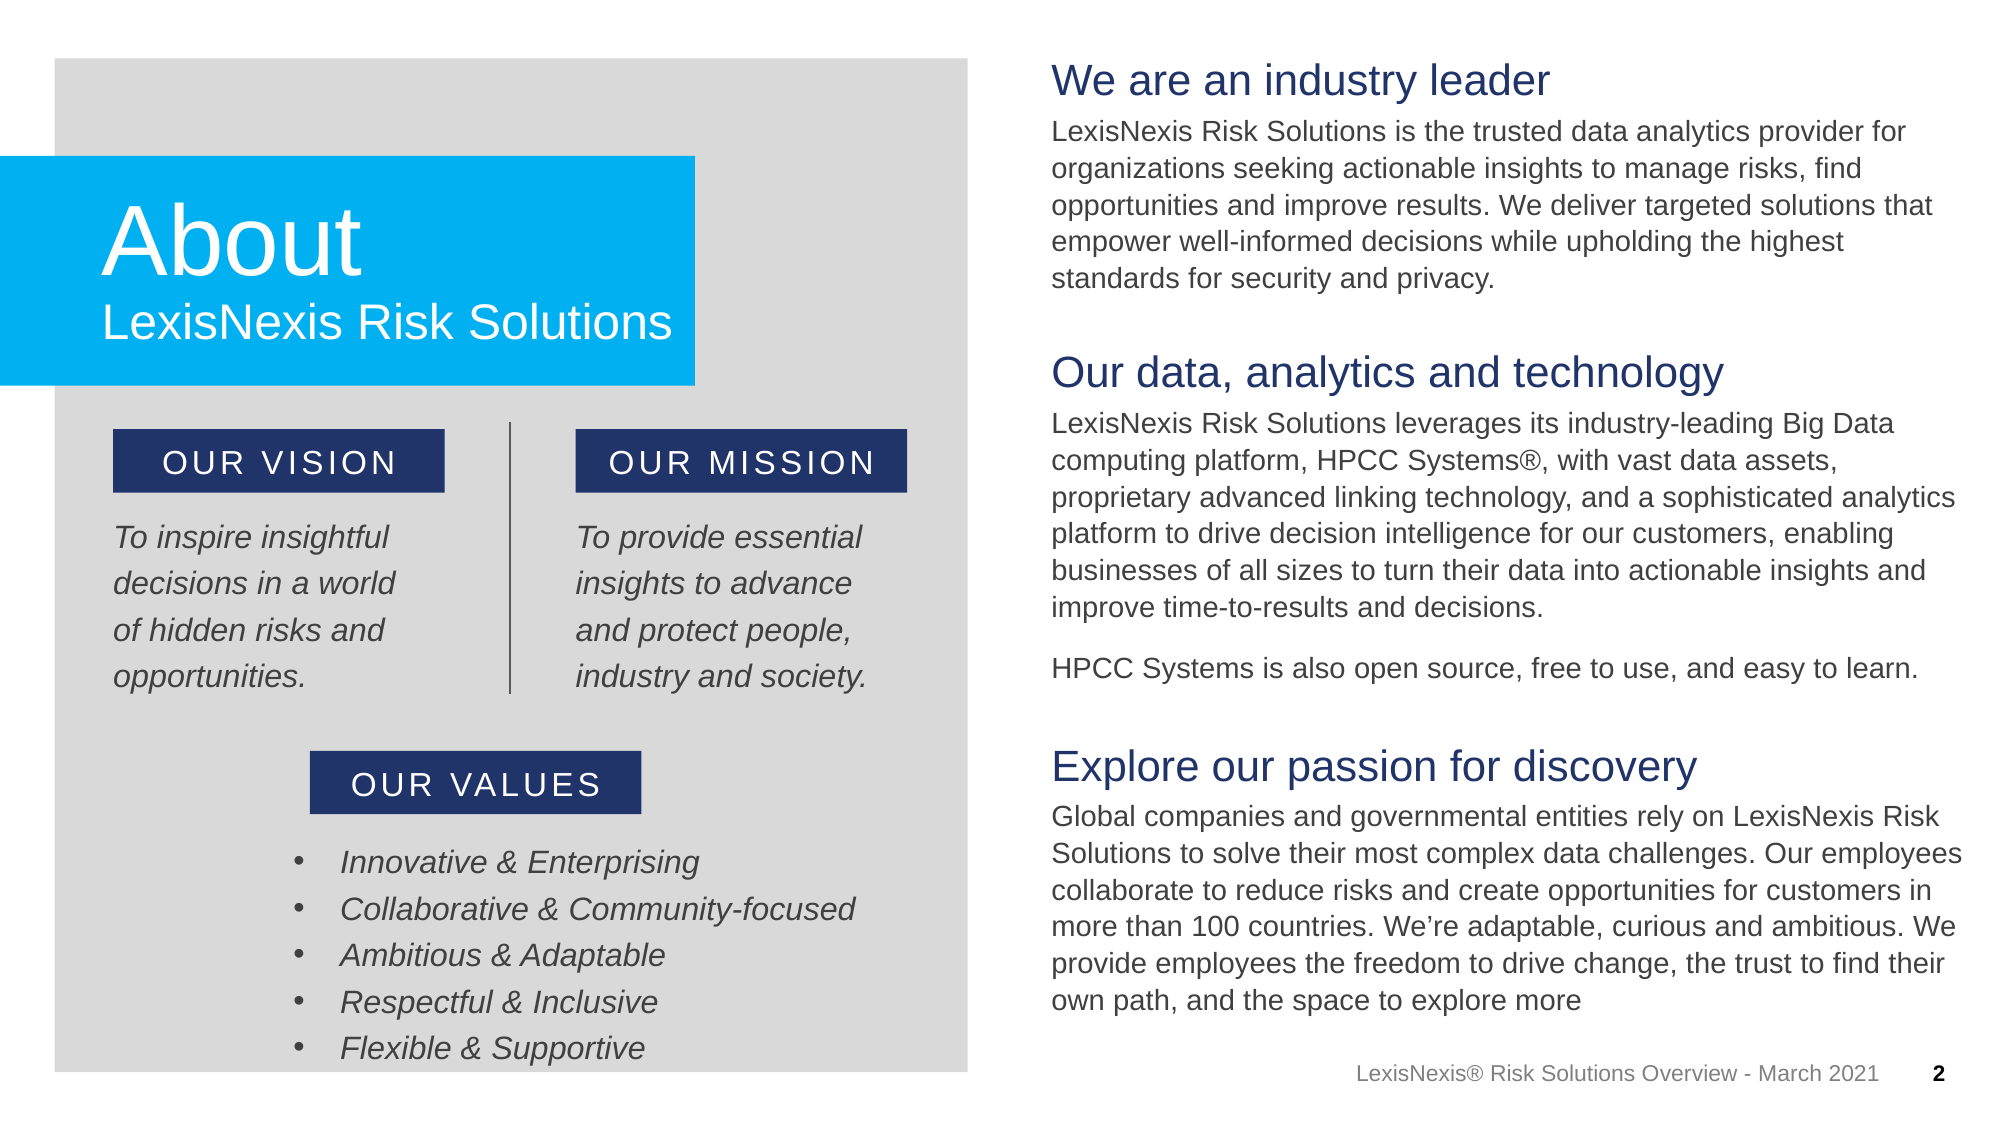

We are an industry leader
LexisNexis Risk Solutions is the trusted data analytics provider for organizations seeking actionable insights to manage risks, find opportunities and improve results. We deliver targeted solutions that empower well-informed decisions while upholding the highest standards for security and privacy.
Our data, analytics and technology
LexisNexis Risk Solutions leverages its industry-leading Big Data computing platform, HPCC Systems®, with vast data assets, proprietary advanced linking technology, and a sophisticated analytics platform to drive decision intelligence for our customers, enabling businesses of all sizes to turn their data into actionable insights and improve time-to-results and decisions.
HPCC Systems is also open source, free to use, and easy to learn.
Explore our passion for discovery
Global companies and governmental entities rely on LexisNexis Risk Solutions to solve their most complex data challenges. Our employees collaborate to reduce risks and create opportunities for customers in more than 100 countries. We’re adaptable, curious and ambitious. We provide employees the freedom to drive change, the trust to find their own path, and the space to explore more

About
LexisNexis Risk Solutions
OUR VISION
OUR MISSION
To inspire insightful decisions in a world
of hidden risks and opportunities.
To provide essential insights to advance
and protect people, industry and society.
OUR VALUES
Innovative & Enterprising
Collaborative & Community-focused
Ambitious & Adaptable
Respectful & Inclusive
Flexible & Supportive
LexisNexis® Risk Solutions Overview - March 2021
2